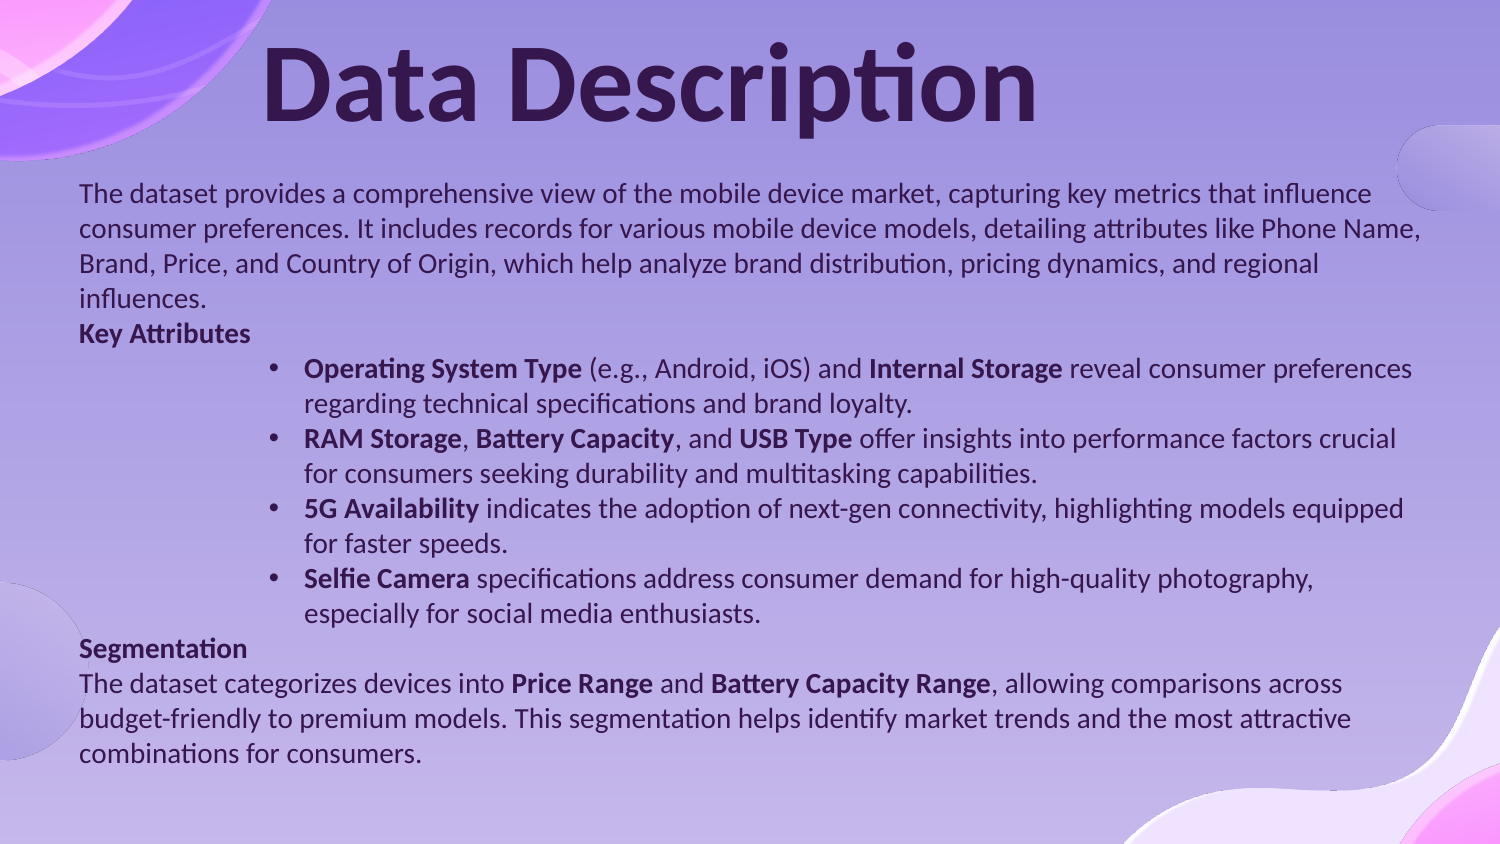

Data Description
The dataset provides a comprehensive view of the mobile device market, capturing key metrics that influence consumer preferences. It includes records for various mobile device models, detailing attributes like Phone Name, Brand, Price, and Country of Origin, which help analyze brand distribution, pricing dynamics, and regional influences.
Key Attributes
Operating System Type (e.g., Android, iOS) and Internal Storage reveal consumer preferences regarding technical specifications and brand loyalty.
RAM Storage, Battery Capacity, and USB Type offer insights into performance factors crucial for consumers seeking durability and multitasking capabilities.
5G Availability indicates the adoption of next-gen connectivity, highlighting models equipped for faster speeds.
Selfie Camera specifications address consumer demand for high-quality photography, especially for social media enthusiasts.
Segmentation
The dataset categorizes devices into Price Range and Battery Capacity Range, allowing comparisons across budget-friendly to premium models. This segmentation helps identify market trends and the most attractive combinations for consumers.